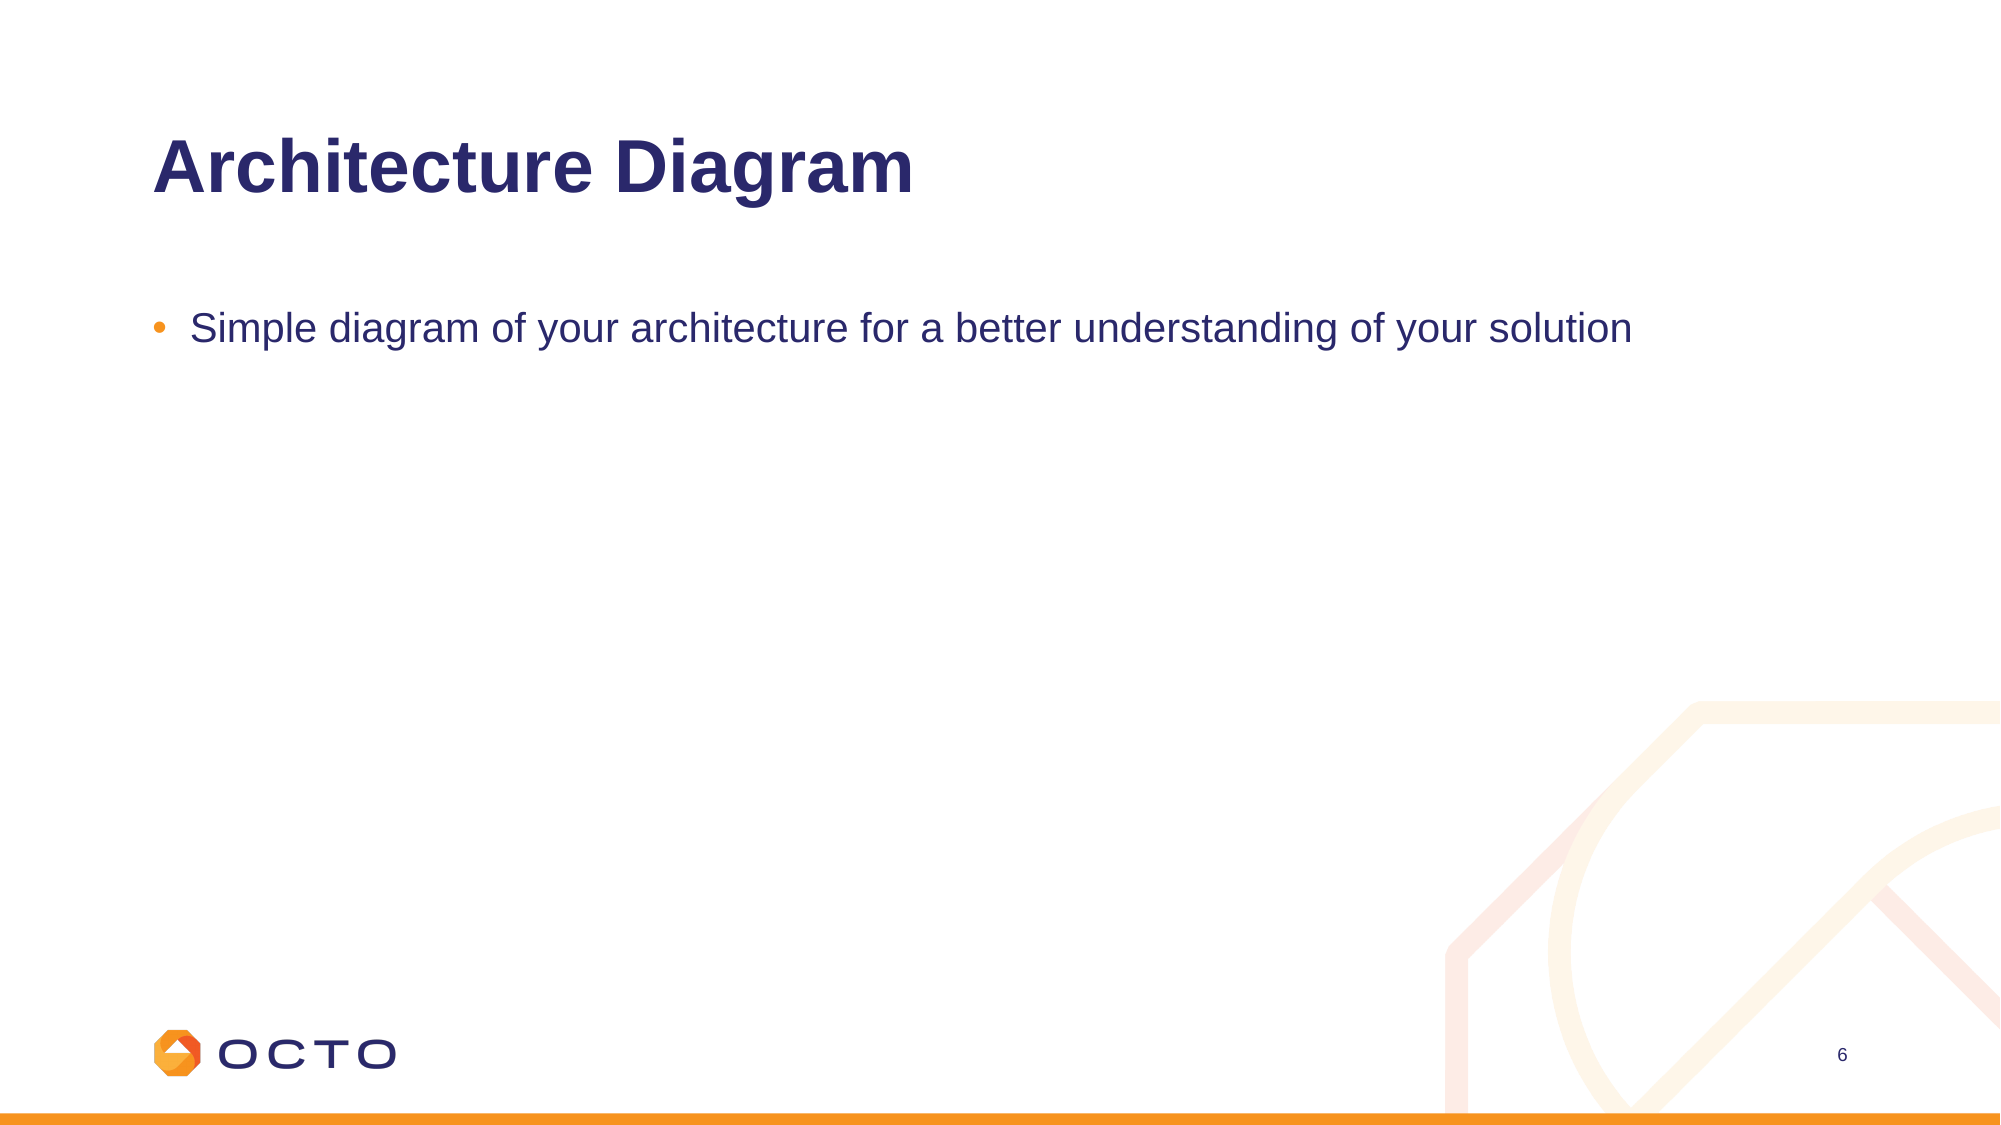

# Architecture Diagram
Simple diagram of your architecture for a better understanding of your solution